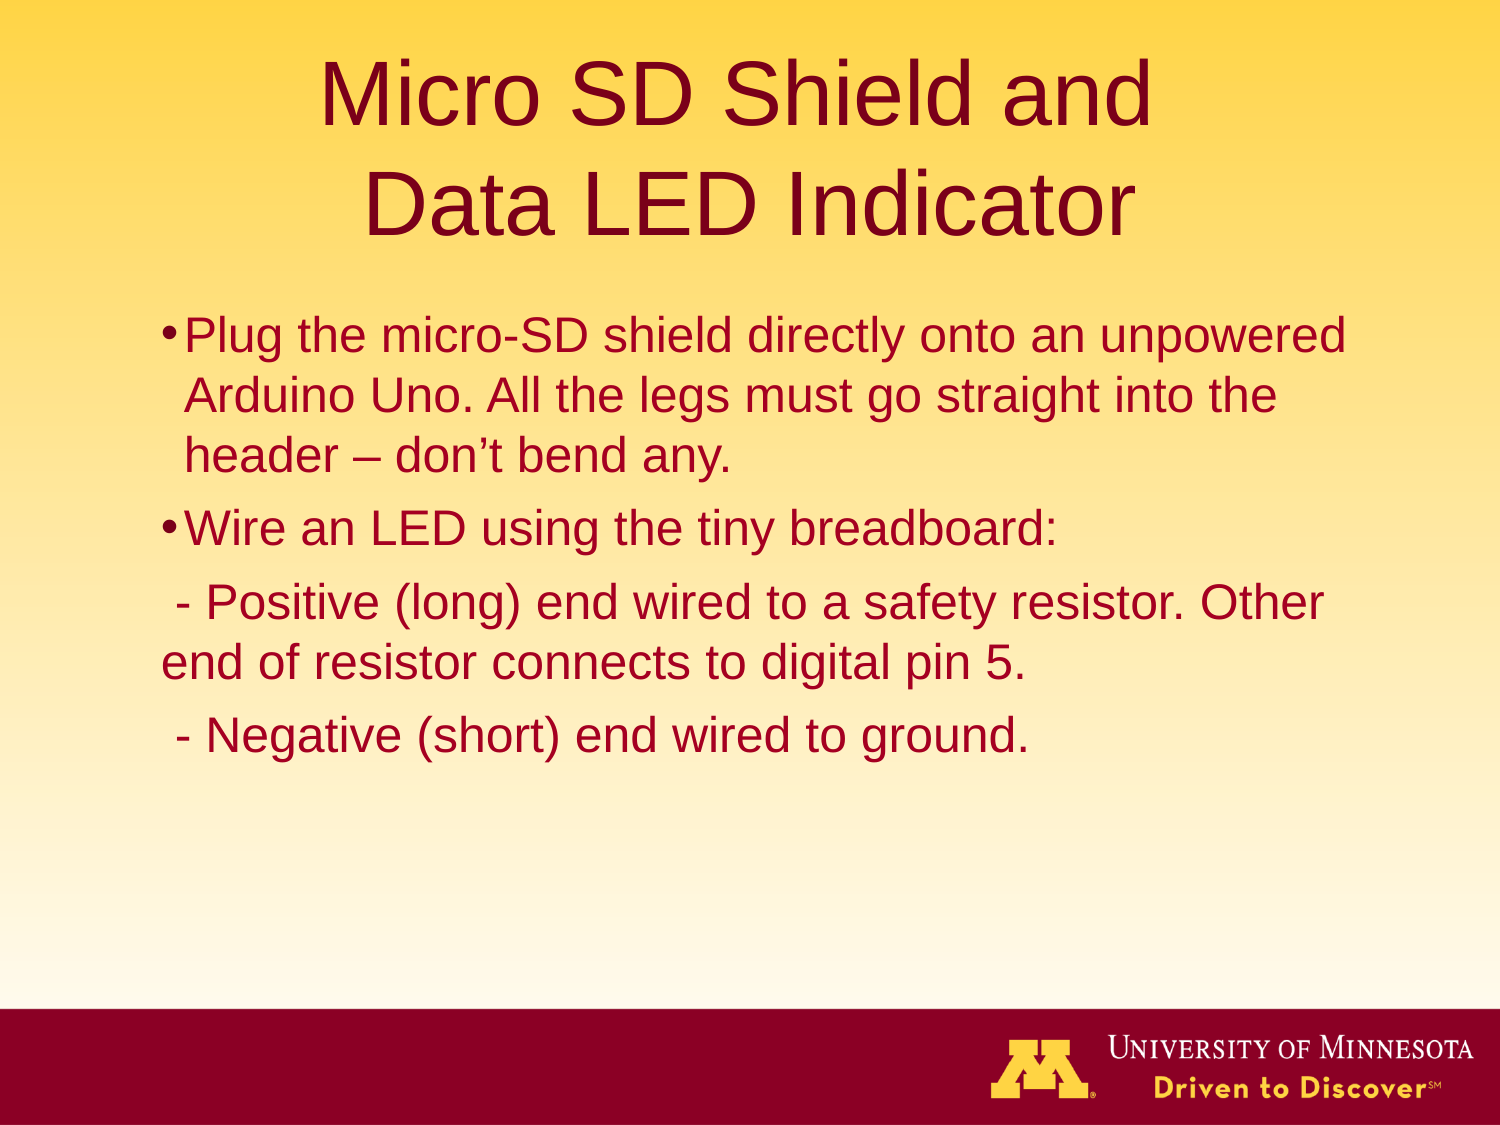

# Micro SD Shield and Data LED Indicator
Plug the micro-SD shield directly onto an unpowered Arduino Uno. All the legs must go straight into the header – don’t bend any.
Wire an LED using the tiny breadboard:
 - Positive (long) end wired to a safety resistor. Other end of resistor connects to digital pin 5.
 - Negative (short) end wired to ground.